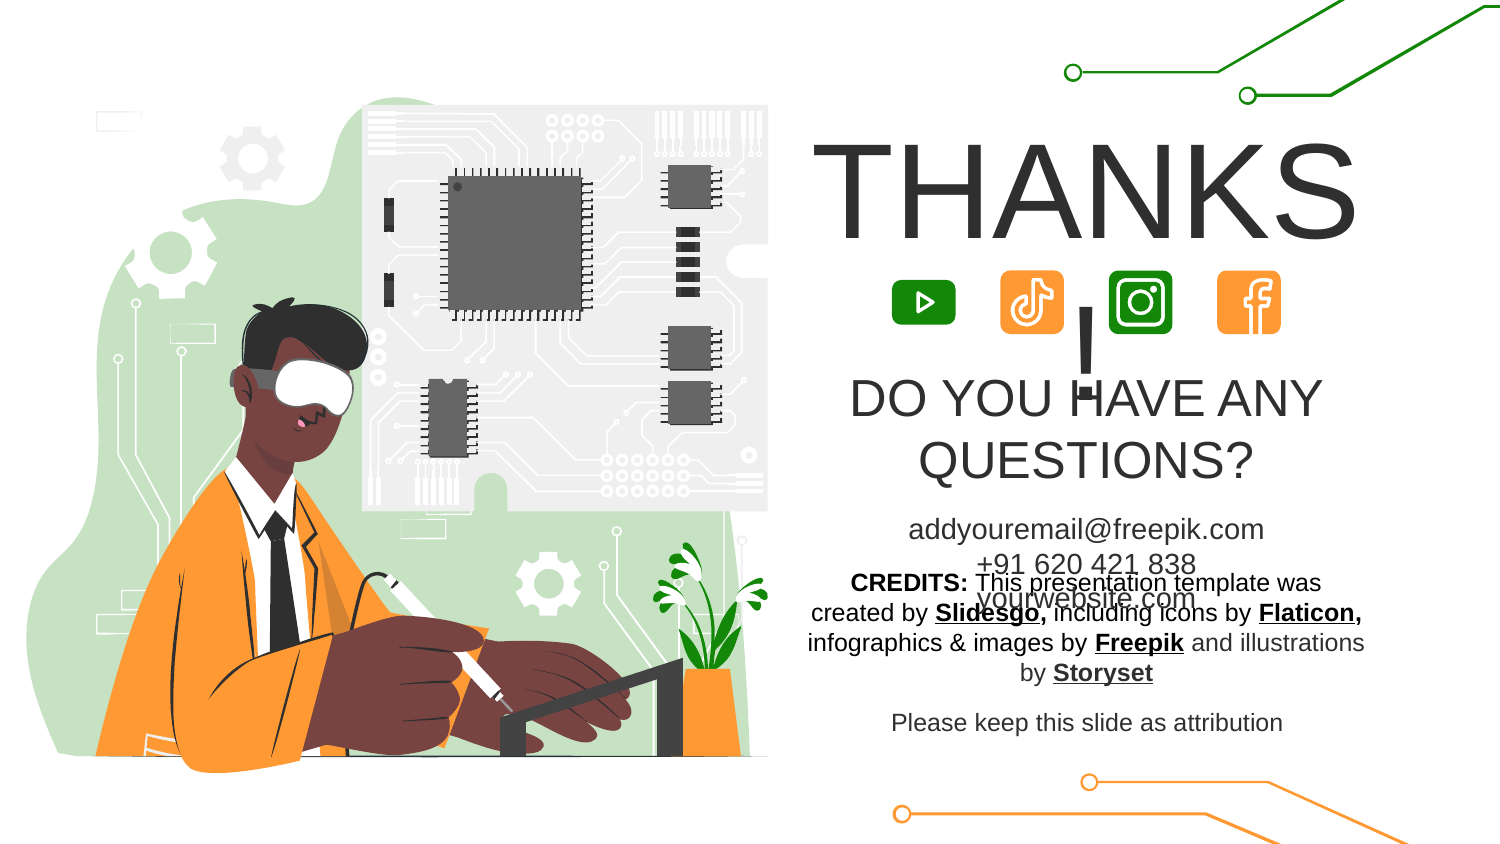

# THANKS!

DO YOU HAVE ANY QUESTIONS?
addyouremail@freepik.com
+91 620 421 838
yourwebsite.com
Please keep this slide as attribution